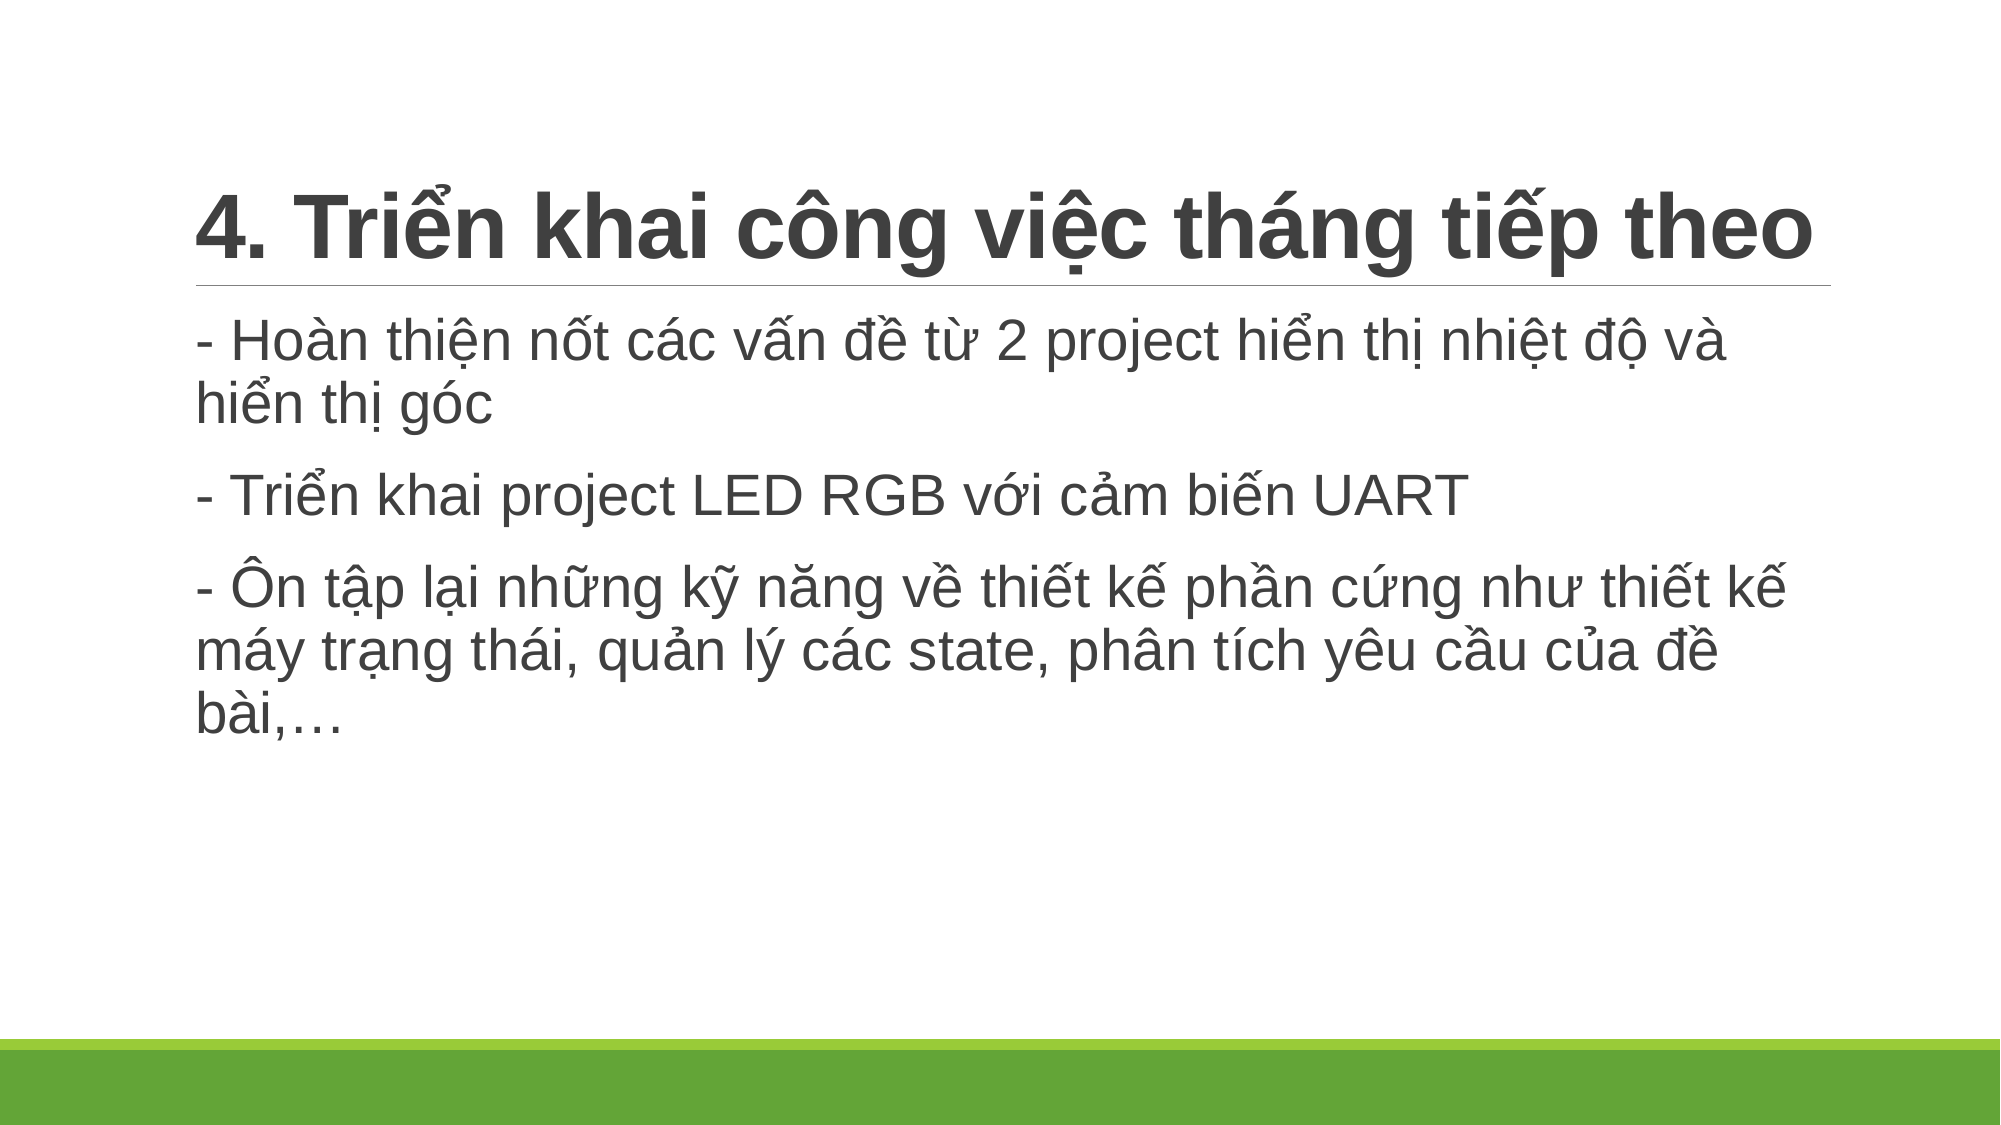

# 4. Triển khai công việc tháng tiếp theo
- Hoàn thiện nốt các vấn đề từ 2 project hiển thị nhiệt độ và hiển thị góc
- Triển khai project LED RGB với cảm biến UART
- Ôn tập lại những kỹ năng về thiết kế phần cứng như thiết kế máy trạng thái, quản lý các state, phân tích yêu cầu của đề bài,…